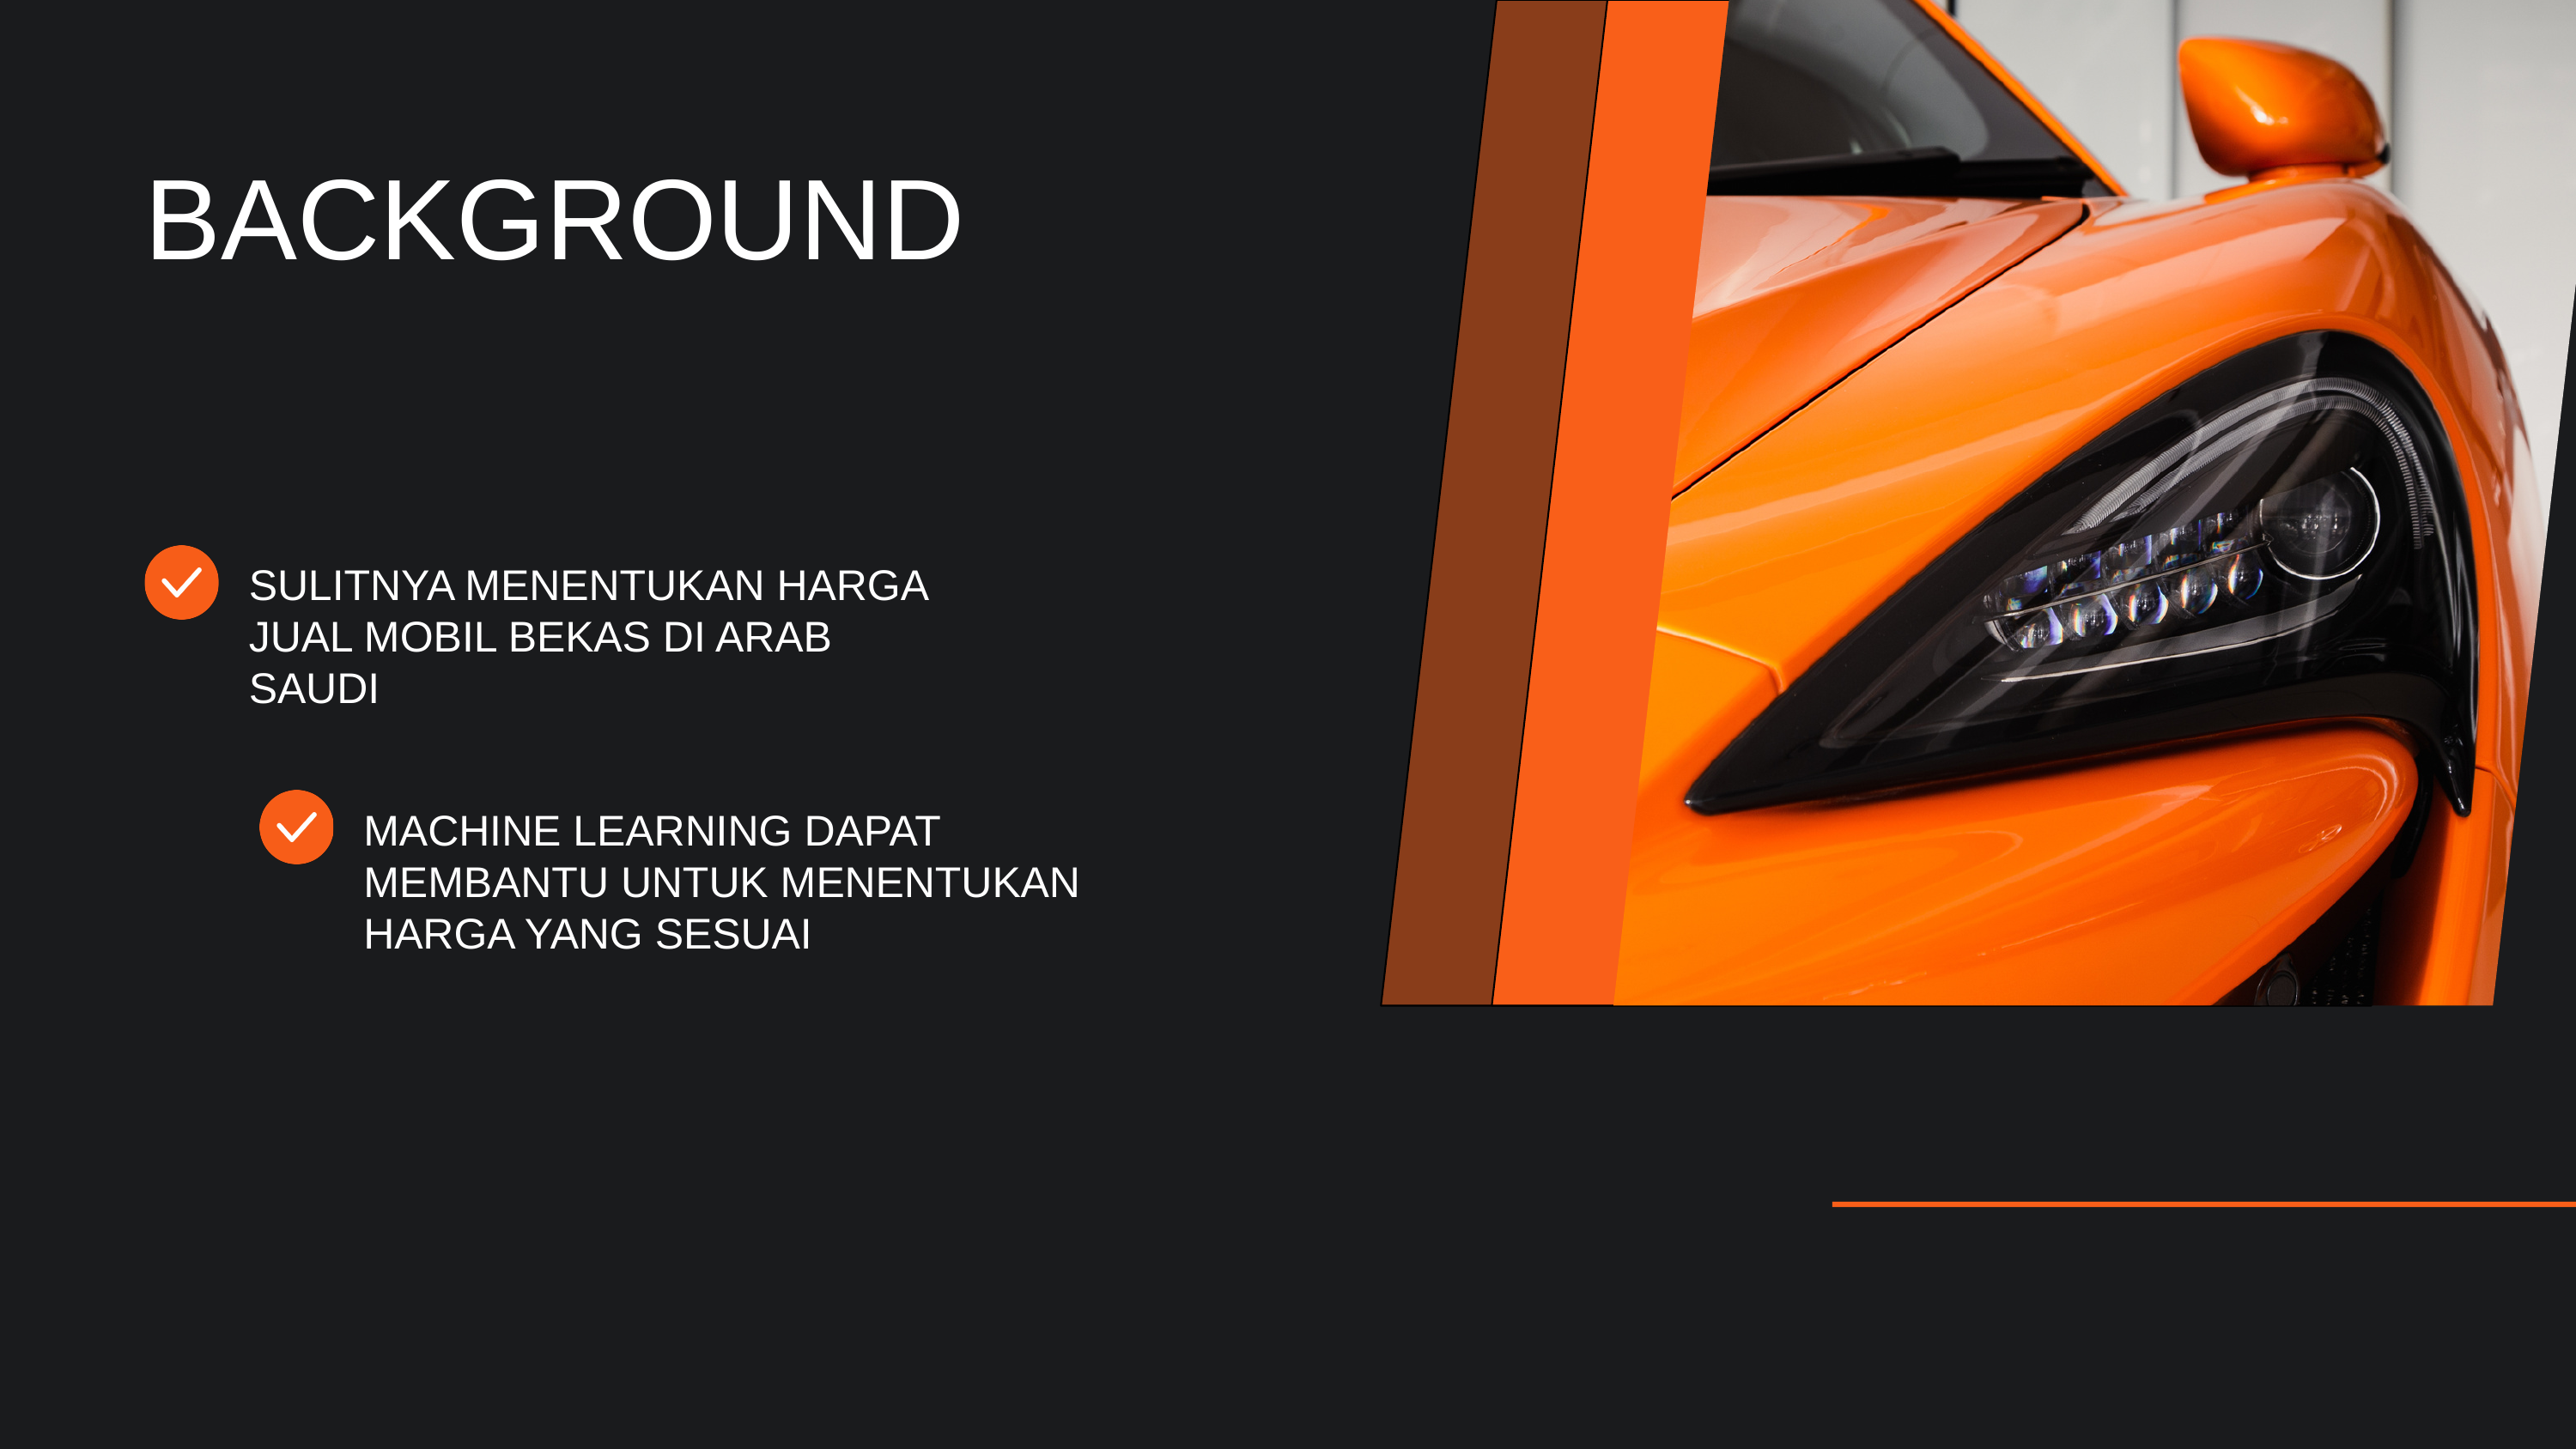

BACKGROUND

SULITNYA MENENTUKAN HARGA JUAL MOBIL BEKAS DI ARAB SAUDI

MACHINE LEARNING DAPAT MEMBANTU UNTUK MENENTUKAN HARGA YANG SESUAI